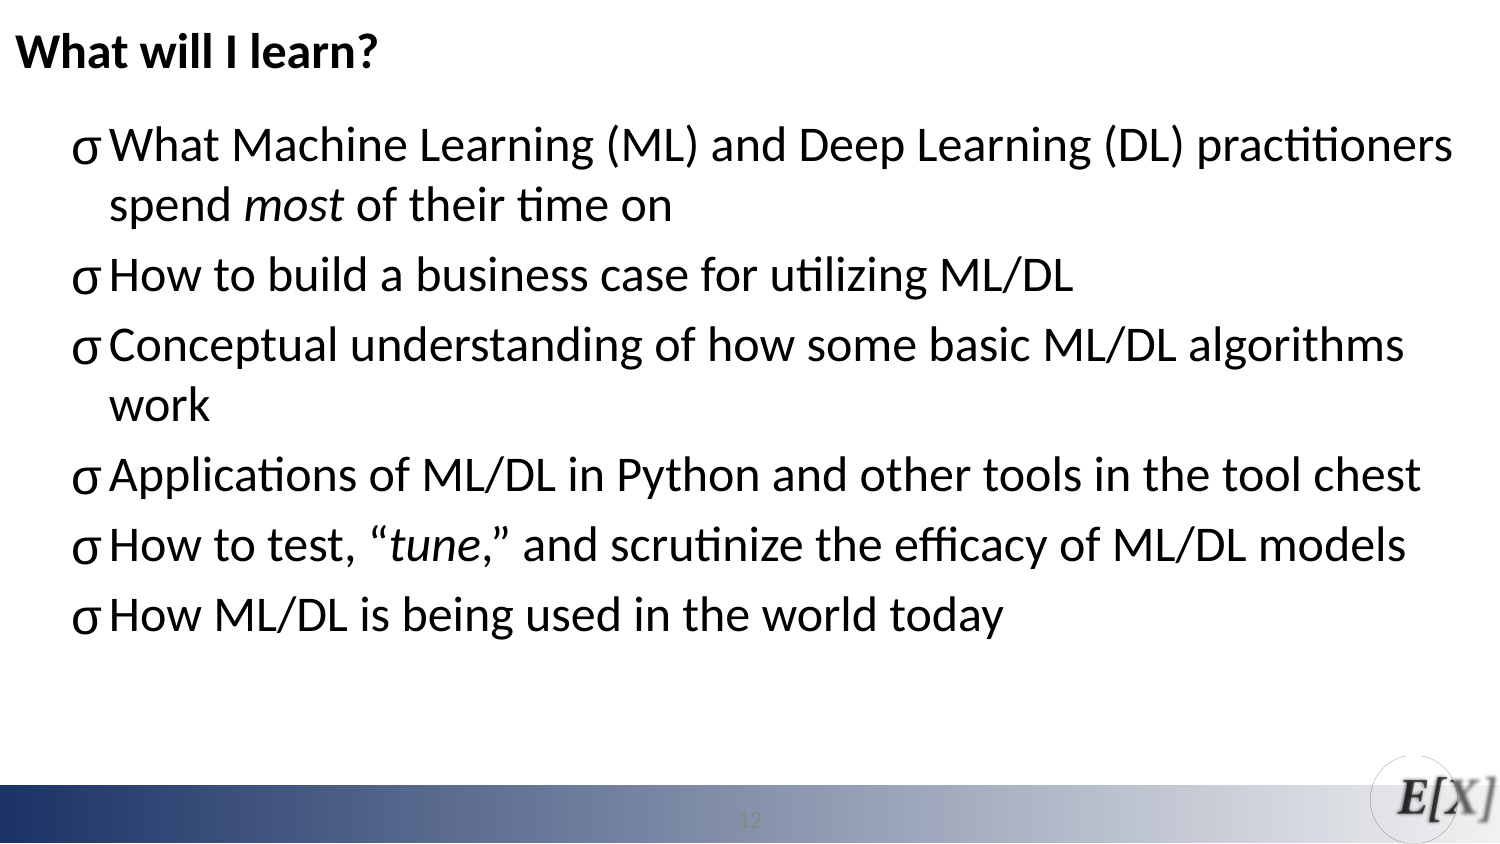

What will I learn?
What Machine Learning (ML) and Deep Learning (DL) practitioners spend most of their time on
How to build a business case for utilizing ML/DL
Conceptual understanding of how some basic ML/DL algorithms work
Applications of ML/DL in Python and other tools in the tool chest
How to test, “tune,” and scrutinize the efficacy of ML/DL models
How ML/DL is being used in the world today

12